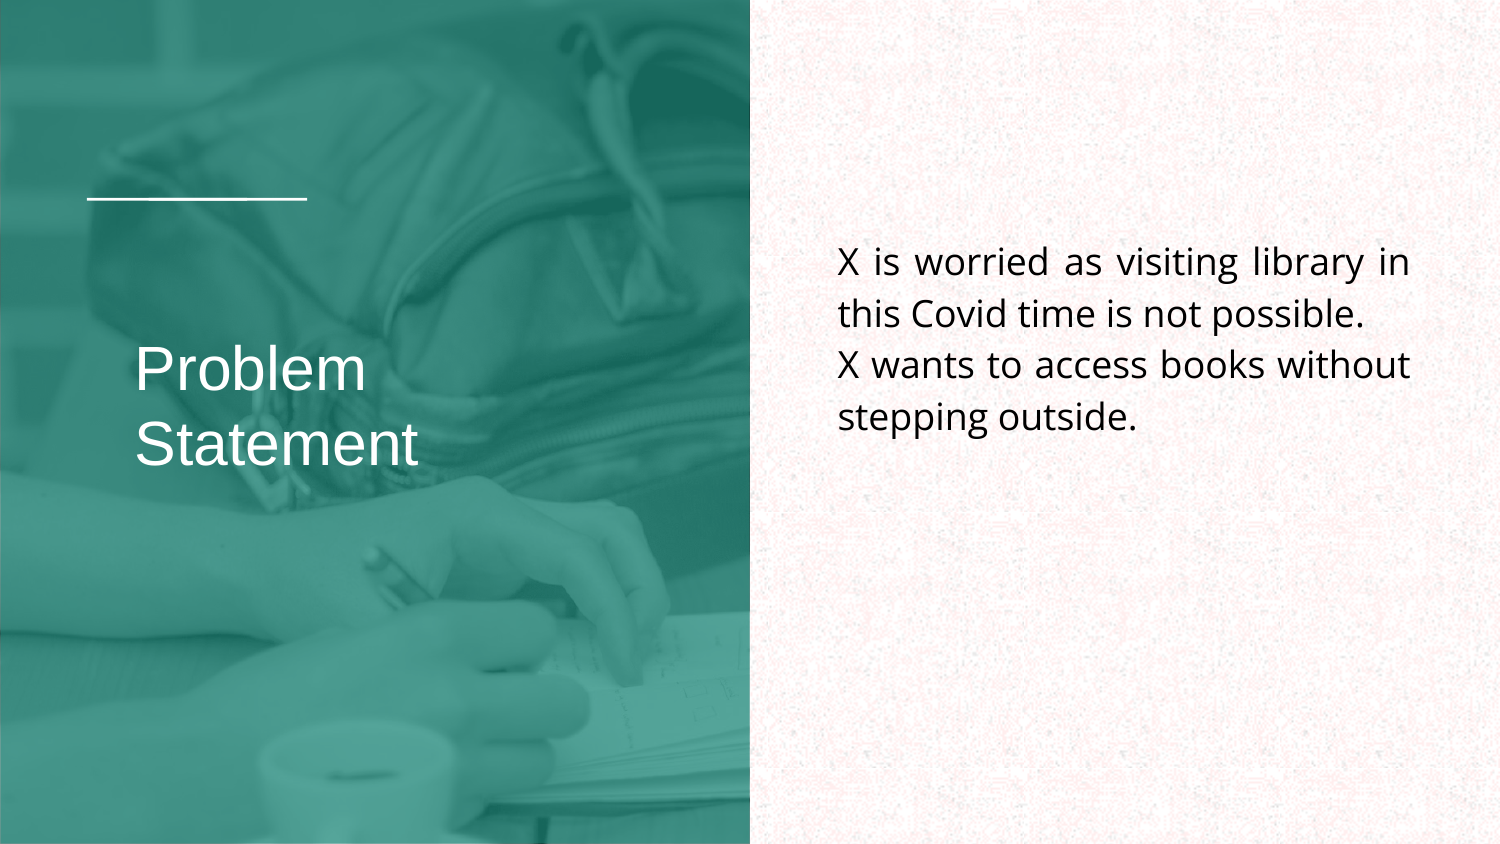

# Problem Statement
X is worried as visiting library in this Covid time is not possible.
X wants to access books without stepping outside.